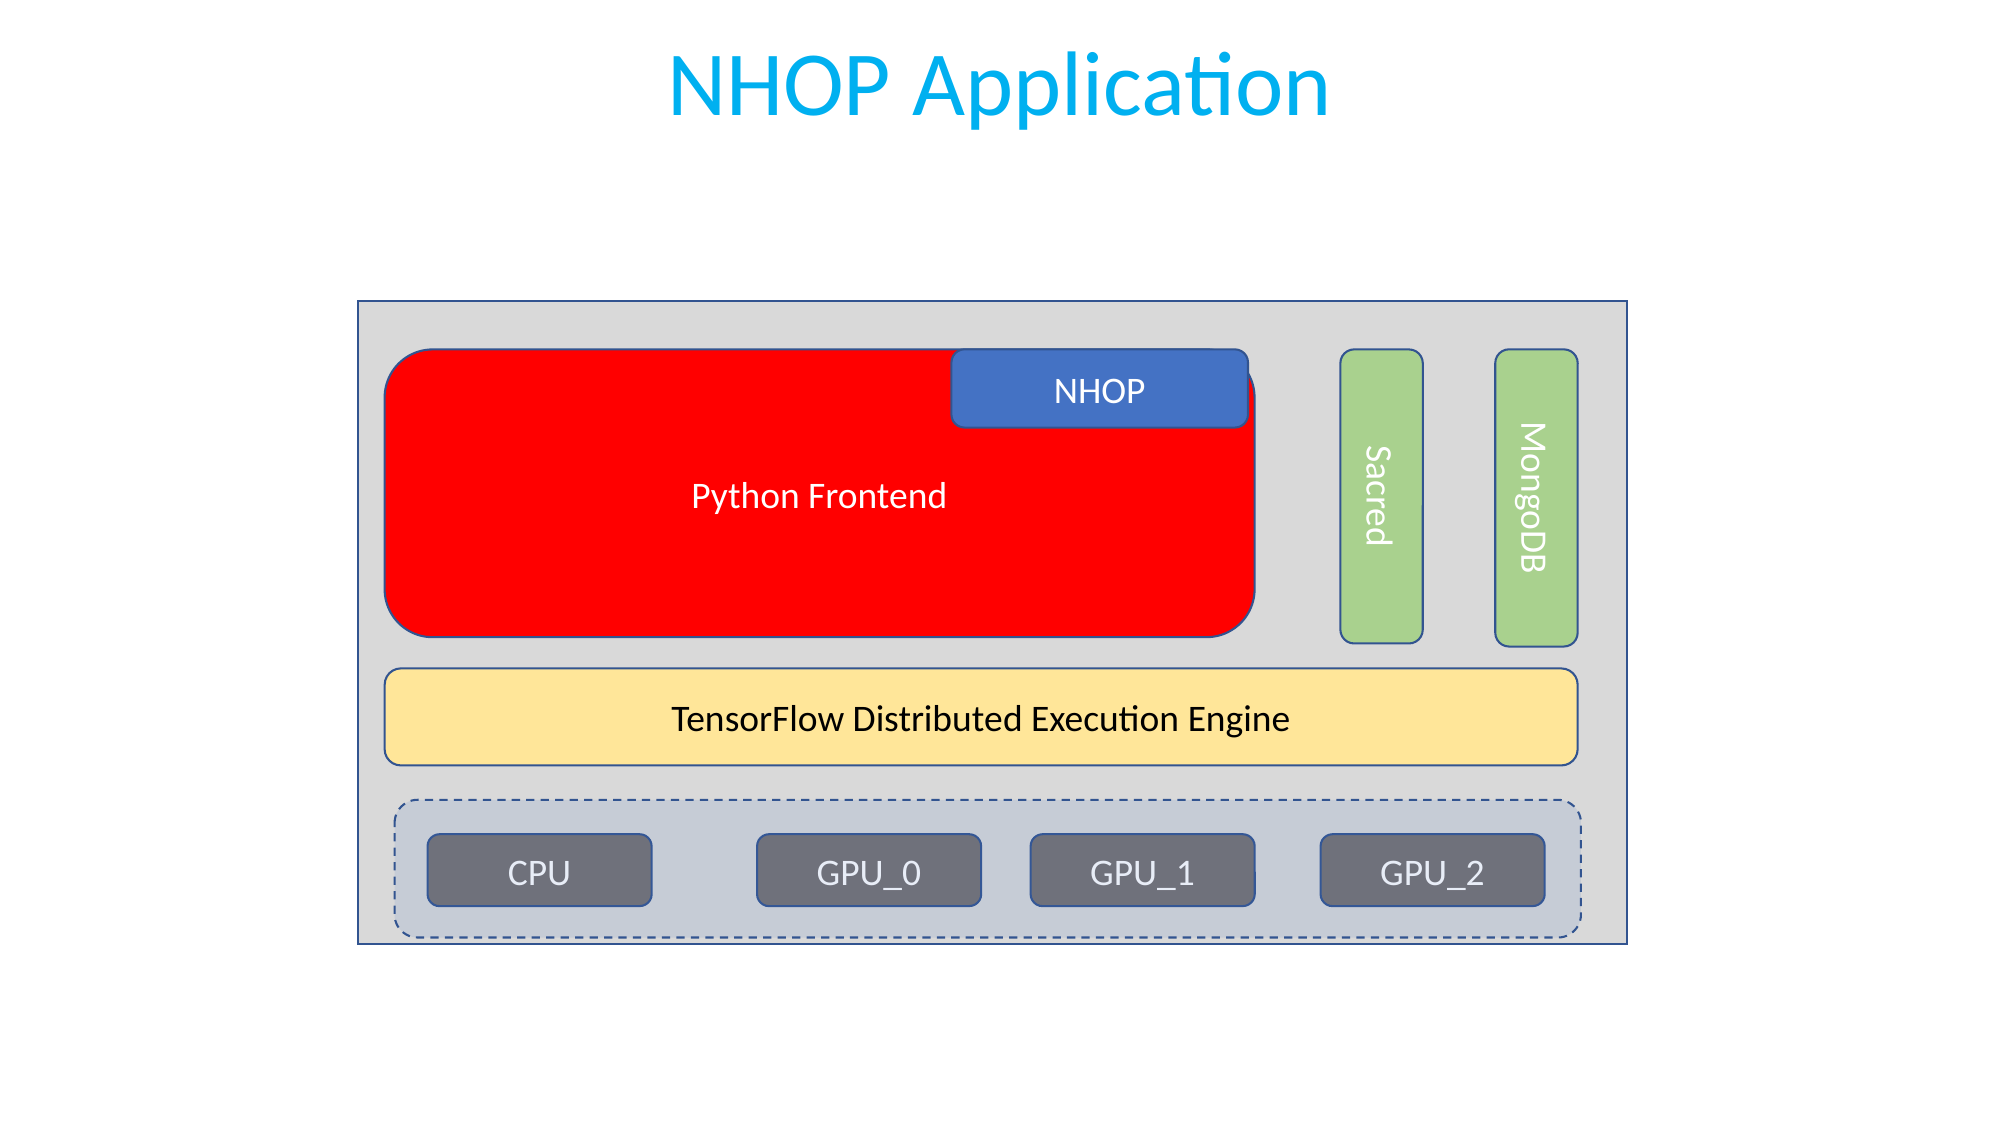

# NHOP Application

Python Frontend
NHOP
Sacred
MongoDB
TensorFlow Distributed Execution Engine

CPU
GPU_0
GPU_1
GPU_2